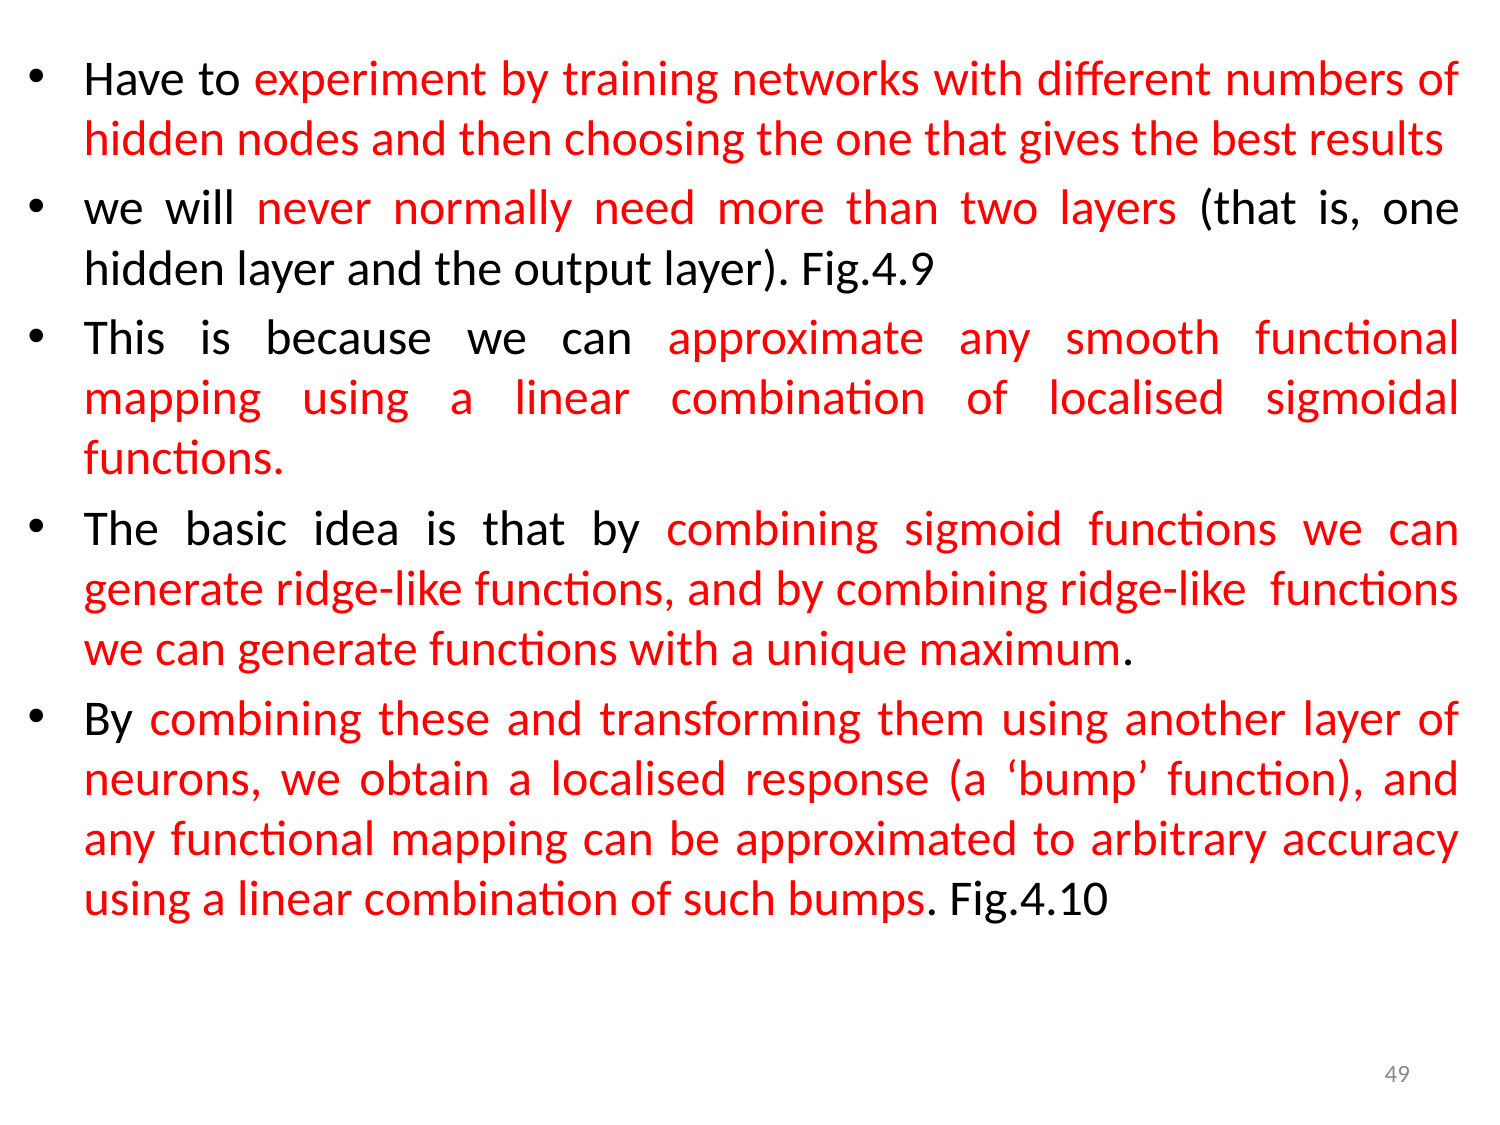

Have to experiment by training networks with different numbers of hidden nodes and then choosing the one that gives the best results
we will never normally need more than two layers (that is, one hidden layer and the output layer). Fig.4.9
This is because we can approximate any smooth functional mapping using a linear combination of localised sigmoidal functions.
The basic idea is that by combining sigmoid functions we can generate ridge-like functions, and by combining ridge-like  functions we can generate functions with a unique maximum.
By combining these and transforming them using another layer of neurons, we obtain a localised response (a ‘bump’ function), and any functional mapping can be approximated to arbitrary accuracy using a linear combination of such bumps. Fig.4.10
49